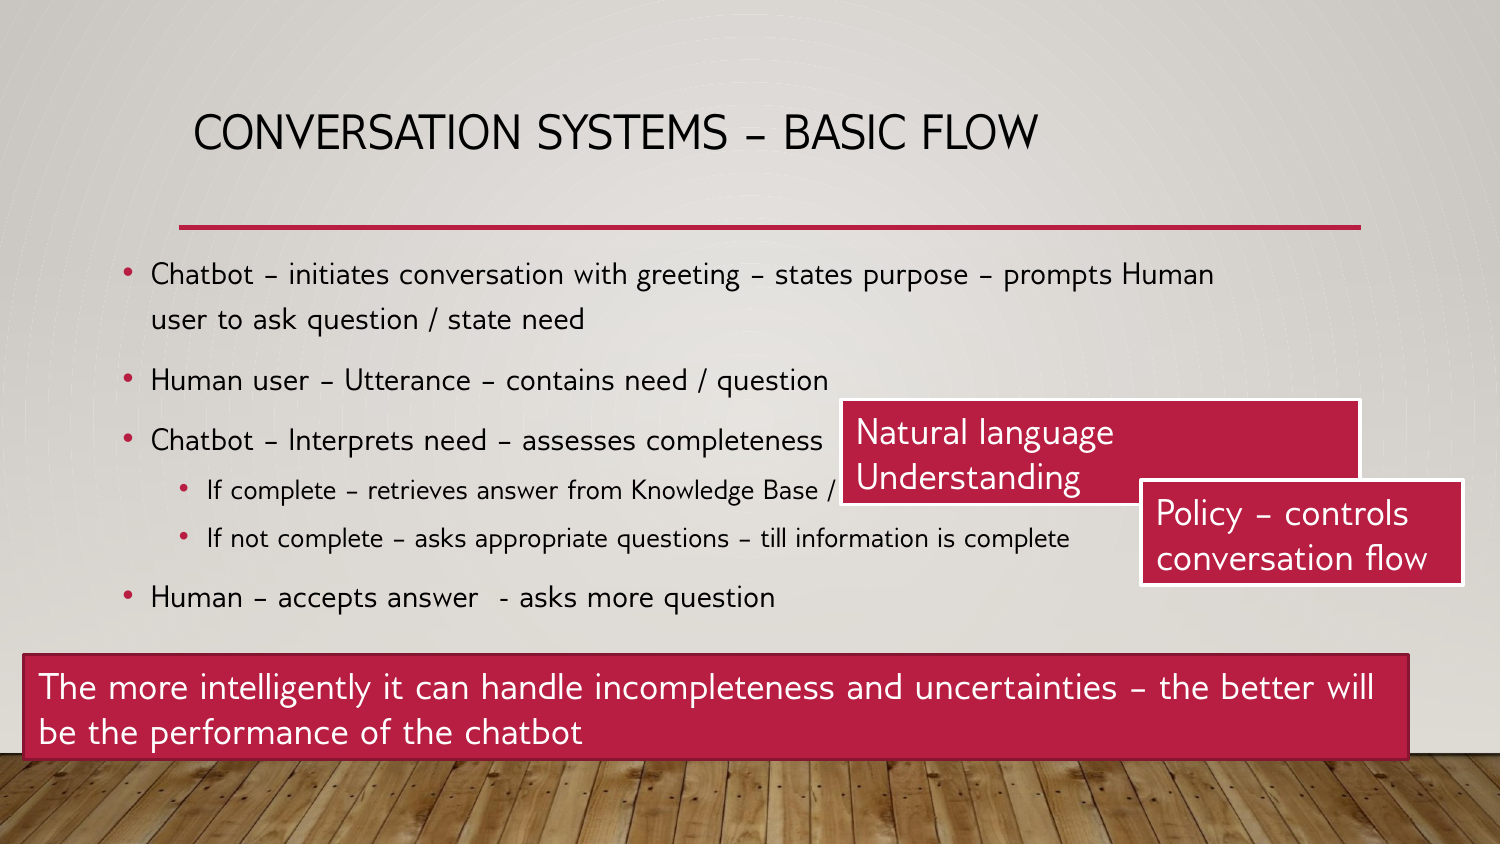

# CONVERSATION SYSTEMS – BASIC FLOW
Chatbot – initiates conversation with greeting – states purpose – prompts Human user to ask question / state need
Human user – Utterance – contains need / question
Chatbot – Interprets need – assesses completeness
If complete – retrieves answer from Knowledge Base / Synthesizes answer
If not complete – asks appropriate questions – till information is complete
Human – accepts answer  - asks more question
Natural language Understanding
Policy – controls conversation flow
The more intelligently it can handle incompleteness and uncertainties – the better will be the performance of the chatbot